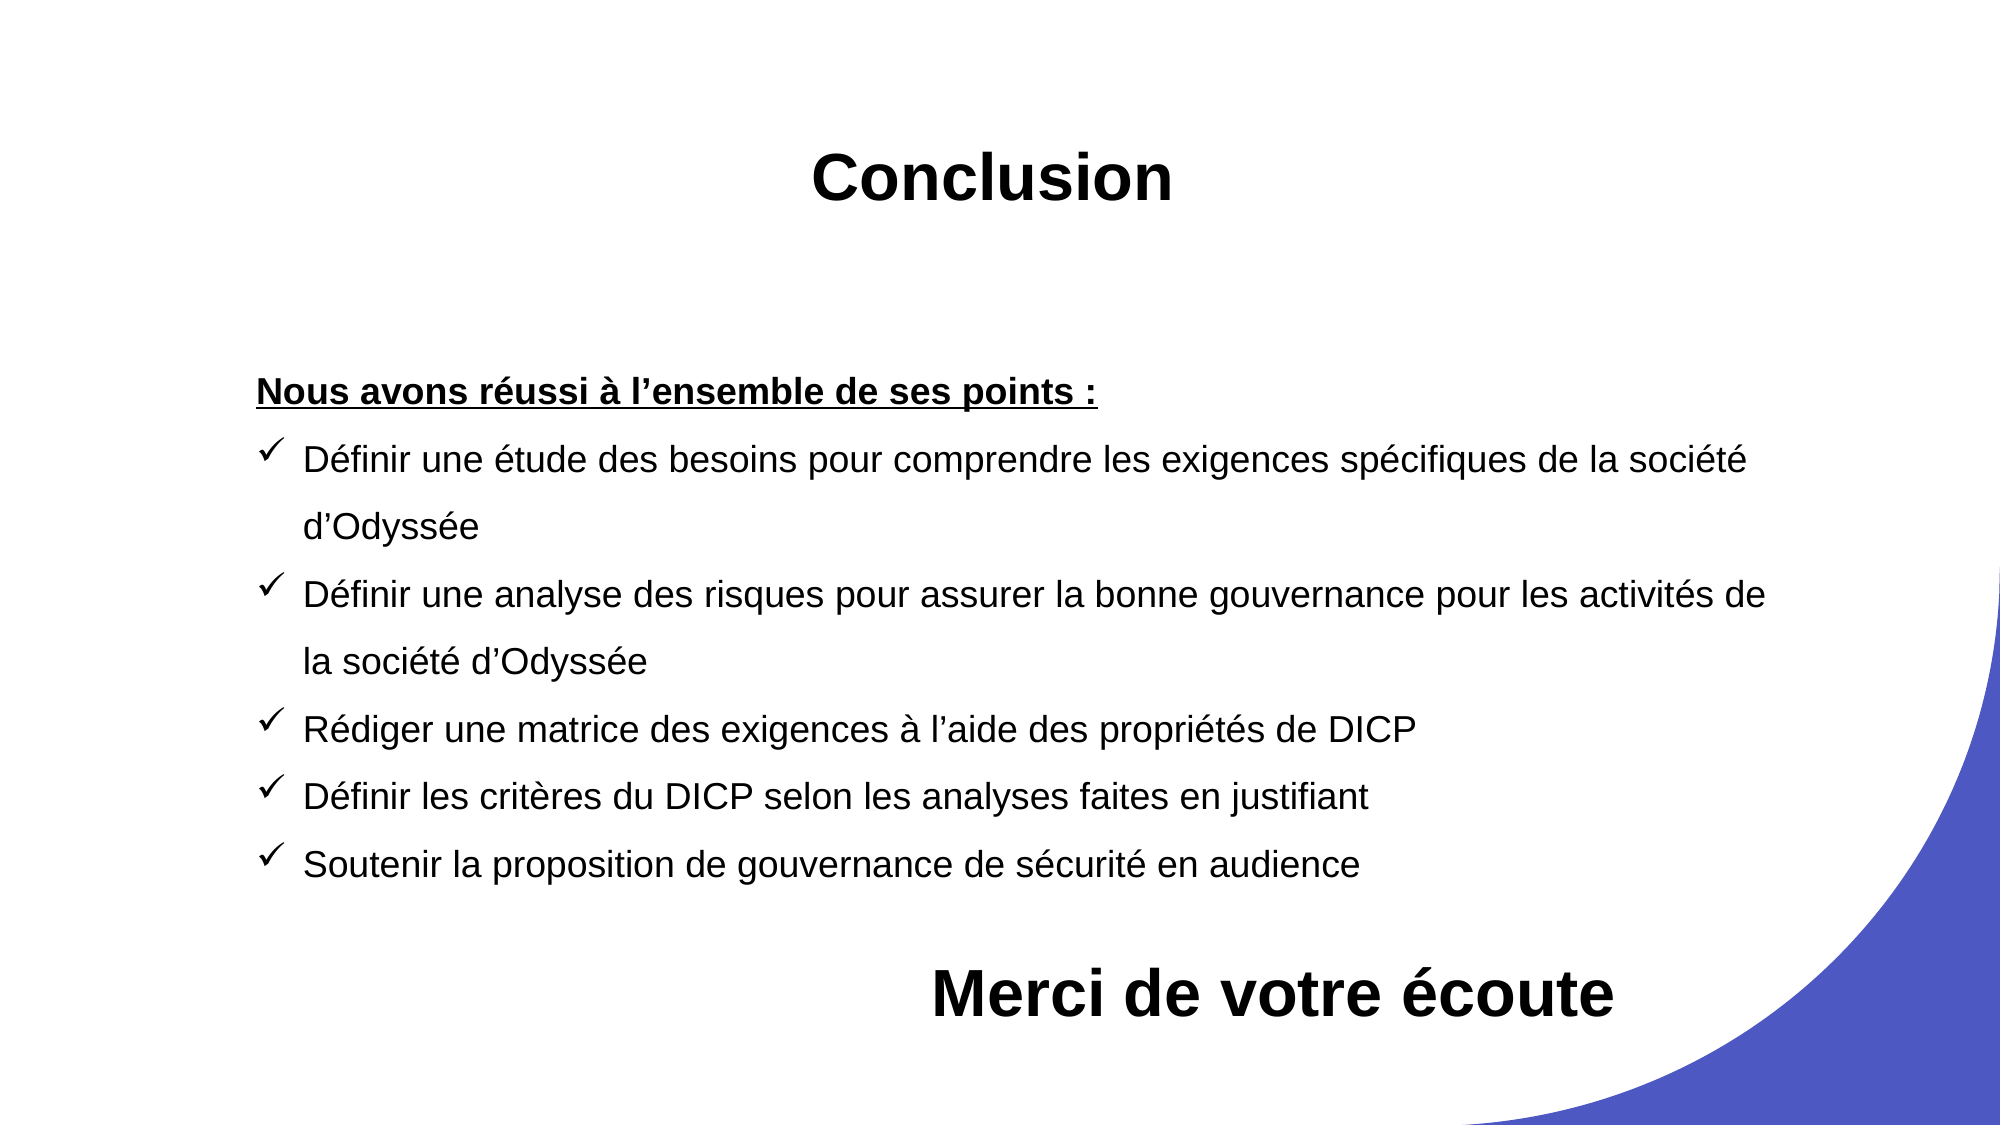

# Conclusion
Nous avons réussi à l’ensemble de ses points :
Définir une étude des besoins pour comprendre les exigences spécifiques de la société d’Odyssée
Définir une analyse des risques pour assurer la bonne gouvernance pour les activités de la société d’Odyssée
Rédiger une matrice des exigences à l’aide des propriétés de DICP
Définir les critères du DICP selon les analyses faites en justifiant
Soutenir la proposition de gouvernance de sécurité en audience
Merci de votre écoute